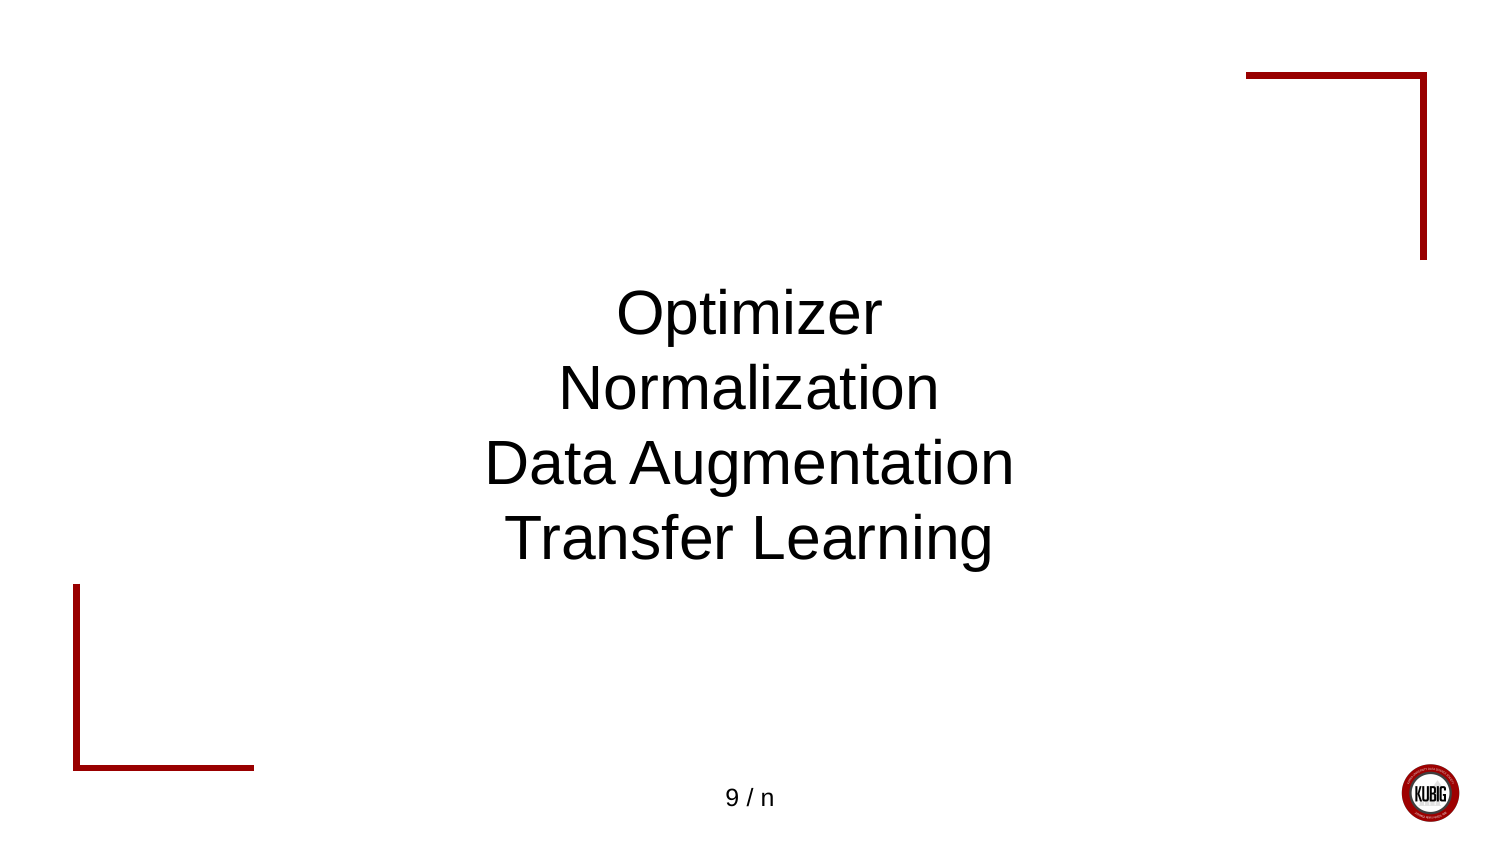

# Optimizer Normalization Data Augmentation Transfer Learning
9 / n